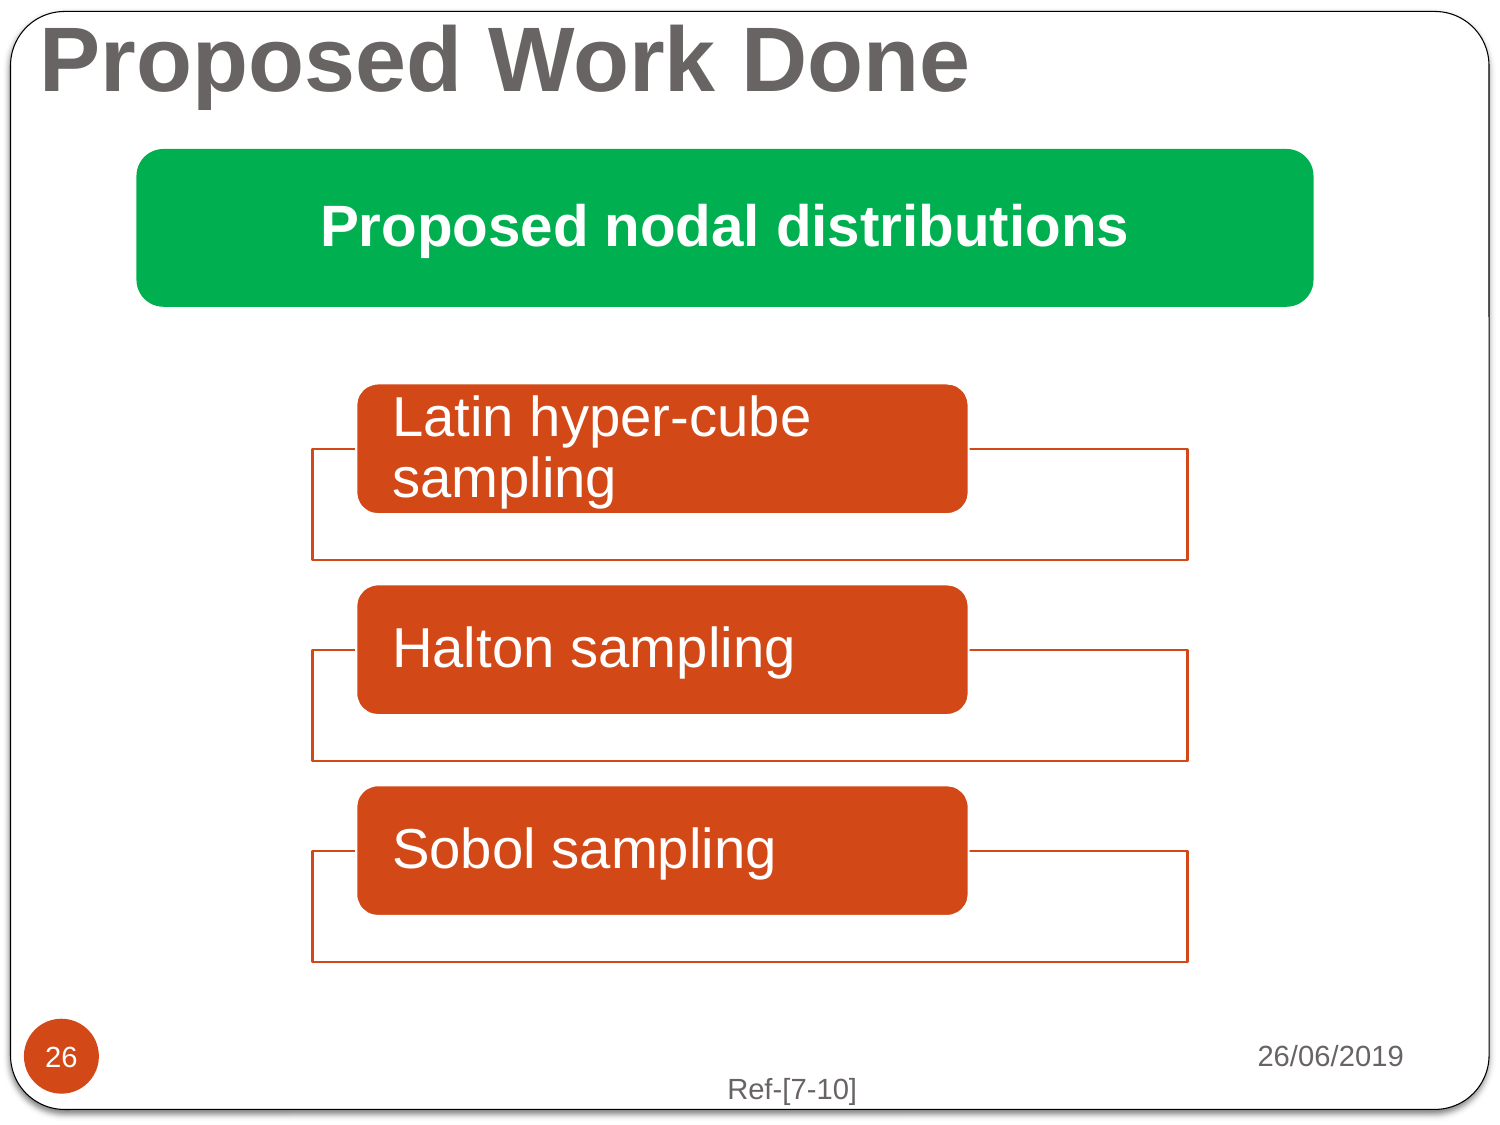

# Proposed Work Done
Proposed nodal distributions

Latin hyper-cube sampling
Halton sampling
Sobol sampling
26/06/2019
26
Ref-[7-10]